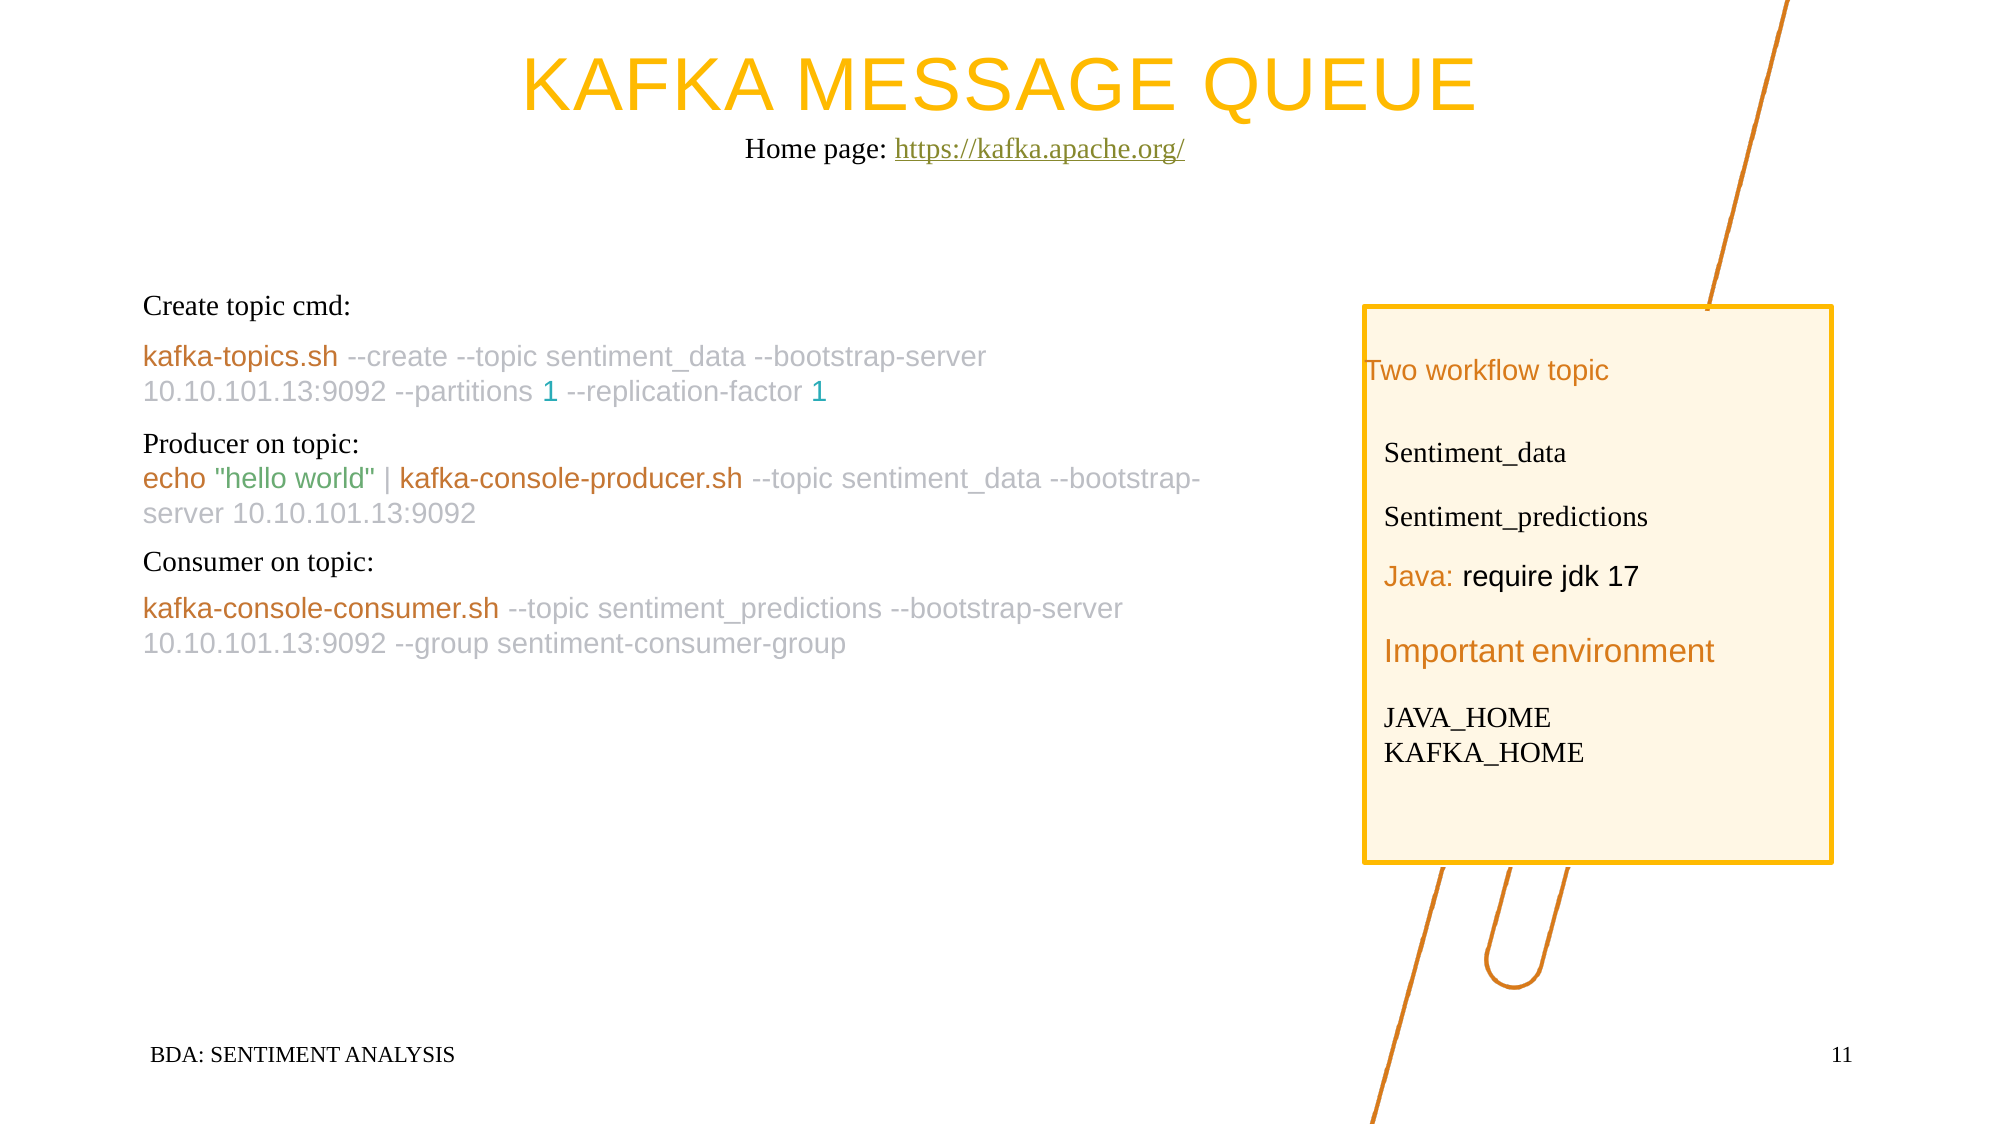

# KAFKA MESSAGE QUEUE
Home page: https://kafka.apache.org/
Create topic cmd:
kafka-topics.sh --create --topic sentiment_data --bootstrap-server 10.10.101.13:9092 --partitions 1 --replication-factor 1
Producer on topic:
echo "hello world" | kafka-console-producer.sh --topic sentiment_data --bootstrap-server 10.10.101.13:9092
Consumer on topic:
kafka-console-consumer.sh --topic sentiment_predictions --bootstrap-server 10.10.101.13:9092 --group sentiment-consumer-group

Two workflow topic
Sentiment_data
Sentiment_predictions

Java: require jdk 17
Important environment
JAVA_HOME KAFKA_HOME
BDA: Sentiment Analysis
11